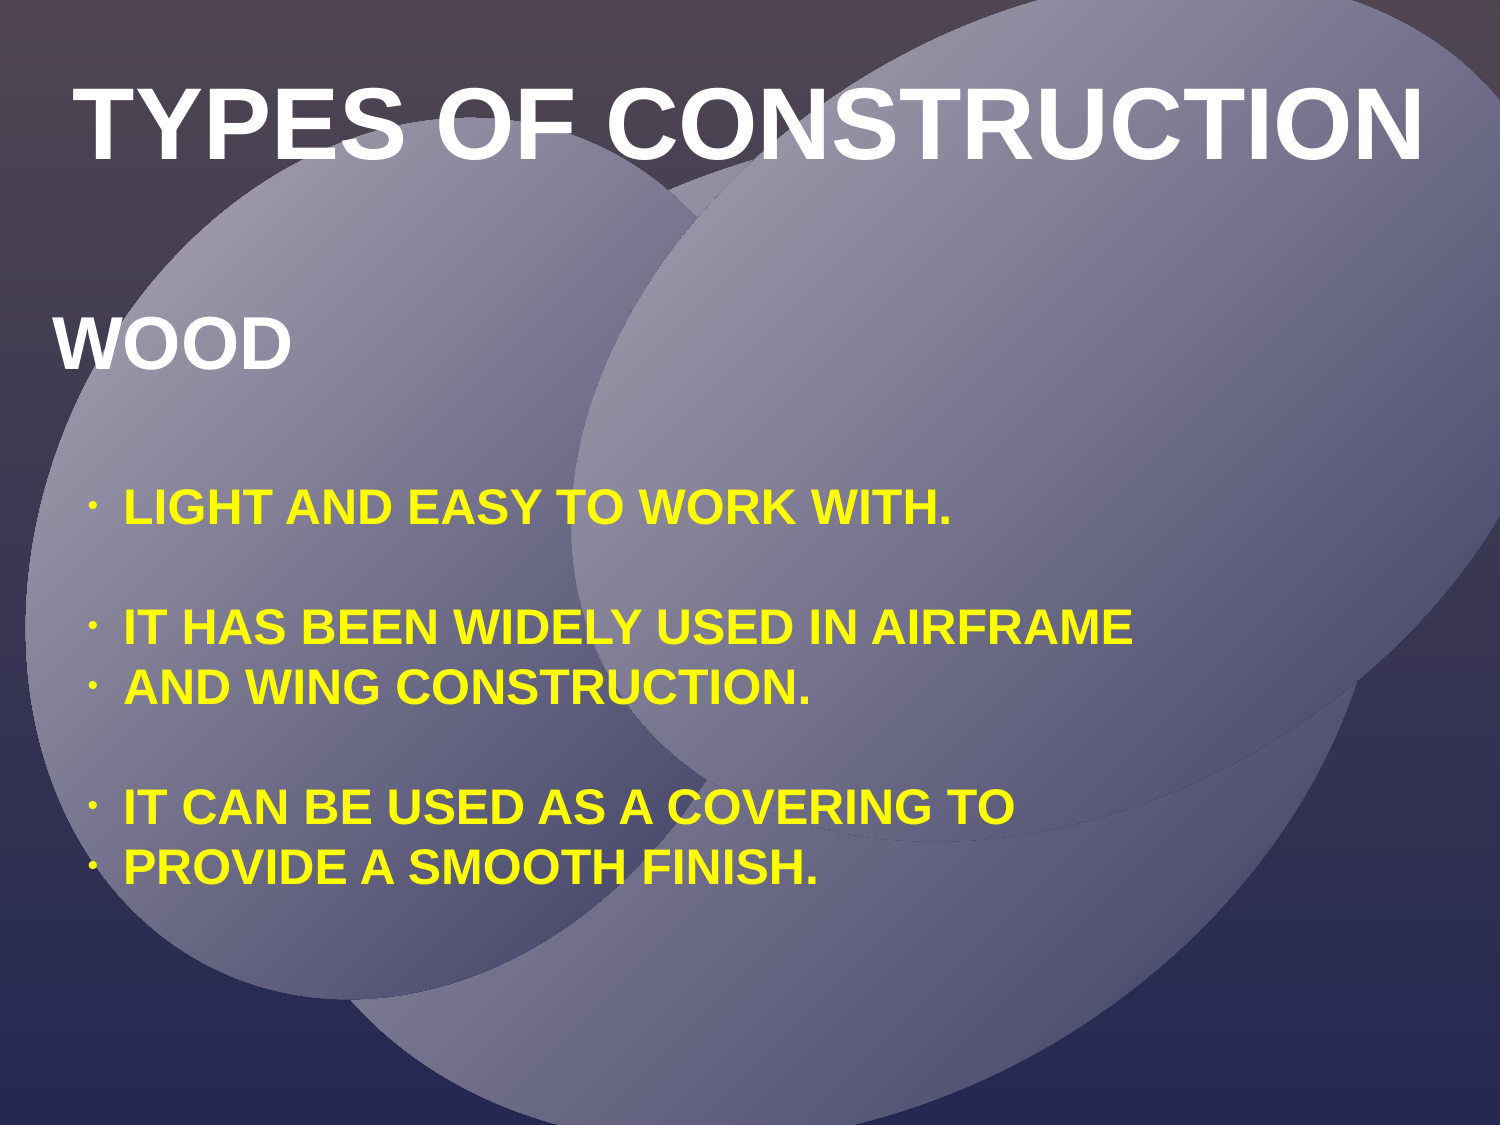

TYPES OF CONSTRUCTION
WOOD

LIGHT AND EASY TO WORK WITH.

IT HAS BEEN WIDELY USED IN AIRFRAME
AND WING CONSTRUCTION.

IT CAN BE USED AS A COVERING TO
PROVIDE A SMOOTH FINISH.